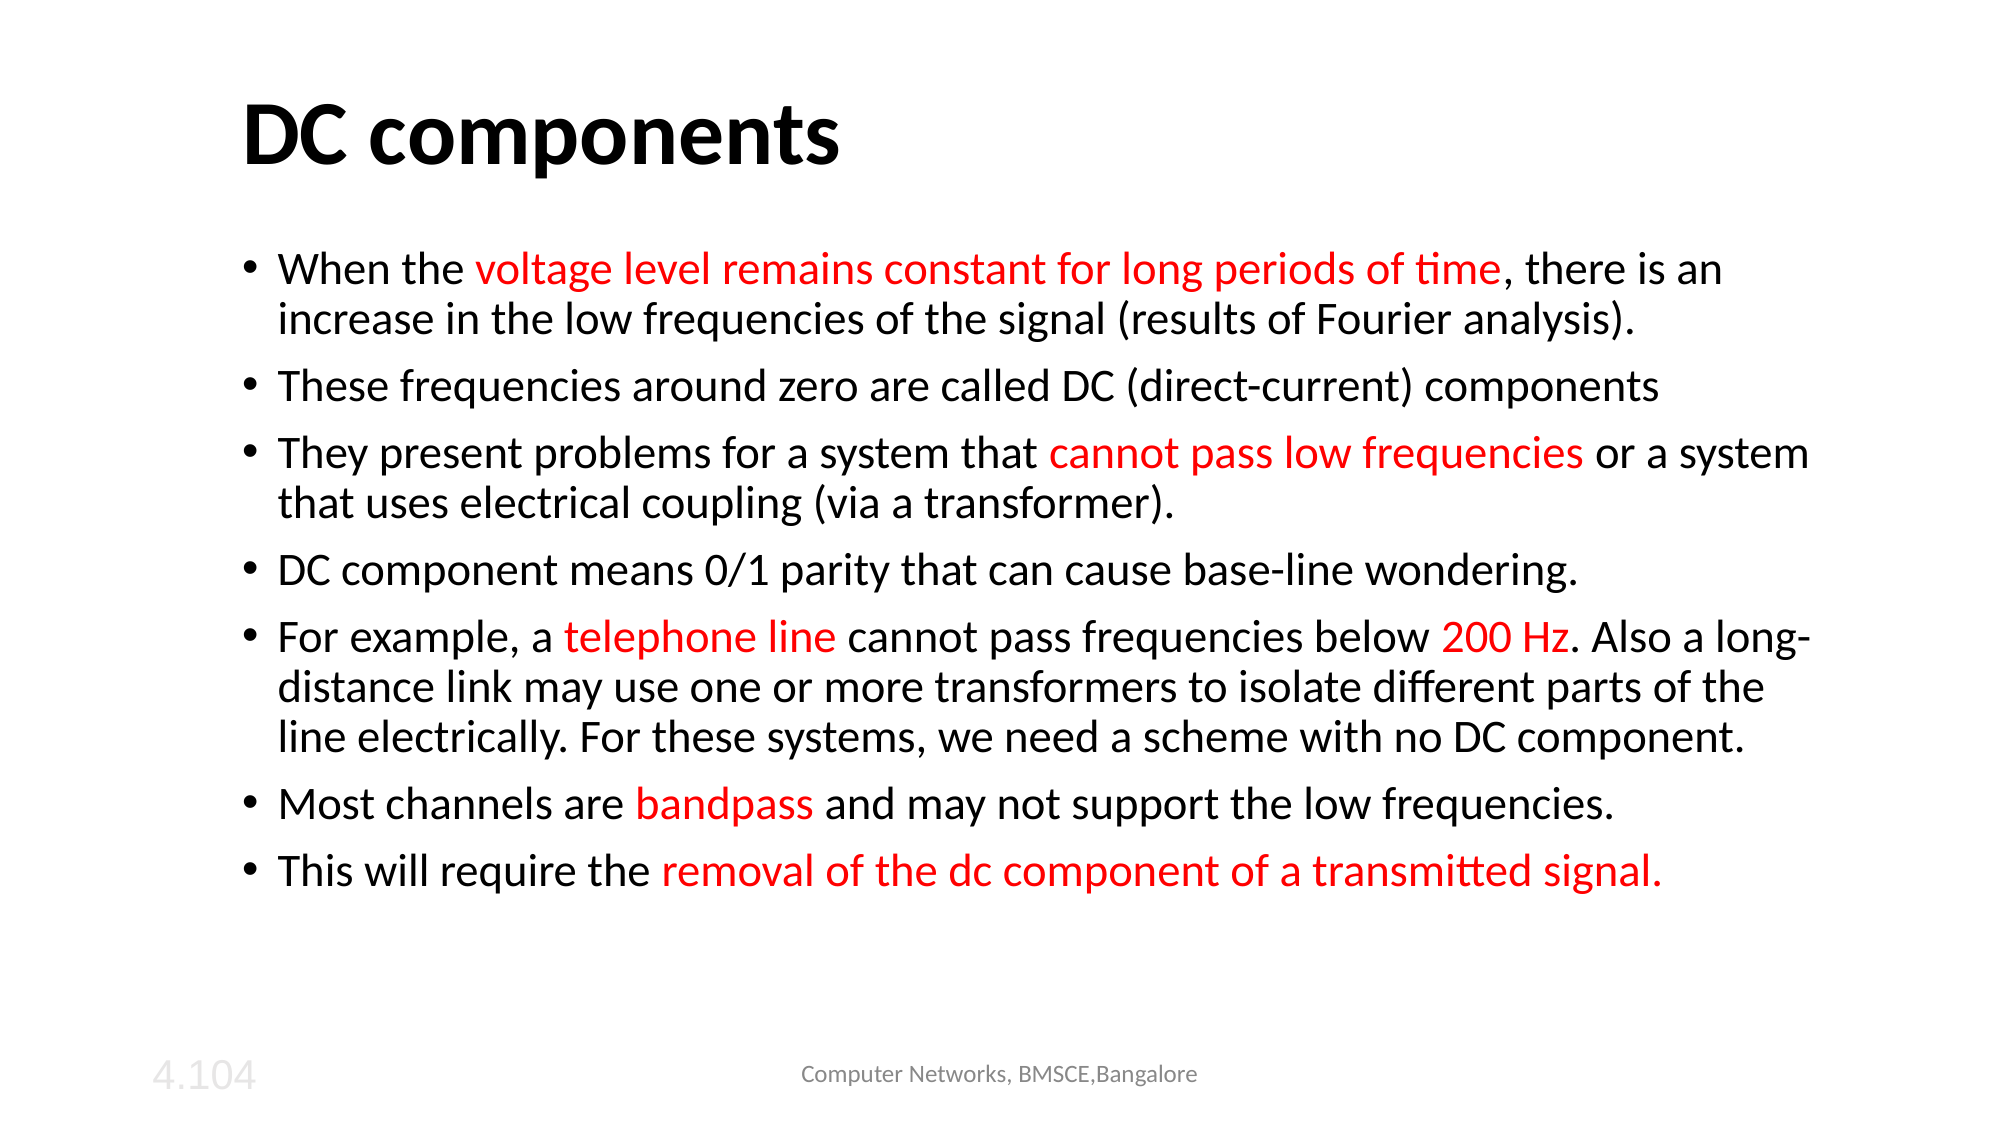

# DC components
When the voltage level remains constant for long periods of time, there is an increase in the low frequencies of the signal (results of Fourier analysis).
These frequencies around zero are called DC (direct-current) components
They present problems for a system that cannot pass low frequencies or a system that uses electrical coupling (via a transformer).
DC component means 0/1 parity that can cause base-line wondering.
For example, a telephone line cannot pass frequencies below 200 Hz. Also a long-distance link may use one or more transformers to isolate different parts of the line electrically. For these systems, we need a scheme with no DC component.
Most channels are bandpass and may not support the low frequencies.
This will require the removal of the dc component of a transmitted signal.
4.104
Computer Networks, BMSCE,Bangalore